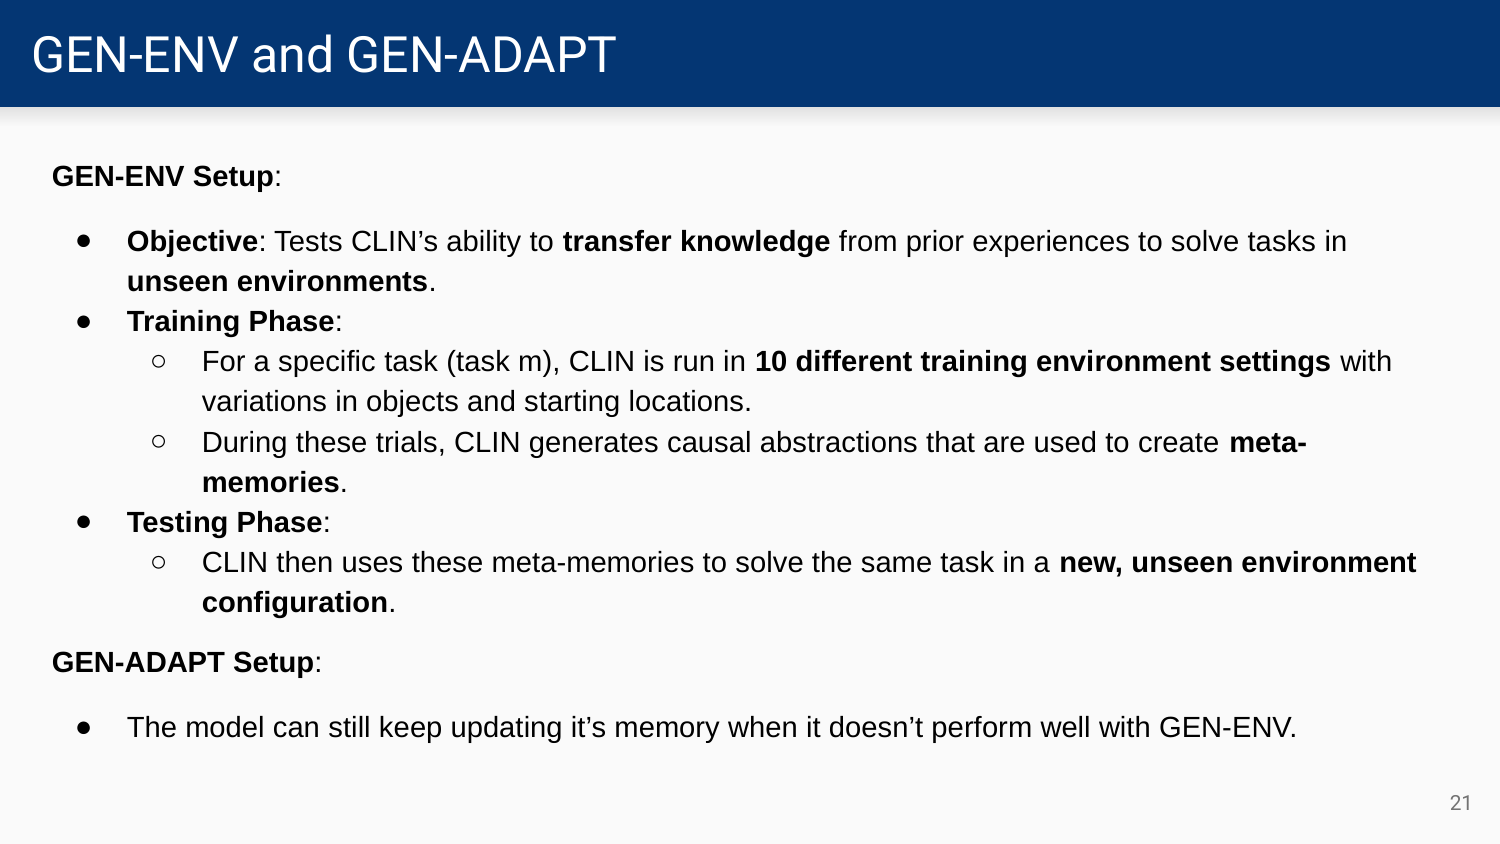

# GEN-ENV and GEN-ADAPT
GEN-ENV Setup:
Objective: Tests CLIN’s ability to transfer knowledge from prior experiences to solve tasks in unseen environments.
Training Phase:
For a specific task (task m), CLIN is run in 10 different training environment settings with variations in objects and starting locations.
During these trials, CLIN generates causal abstractions that are used to create meta-memories.
Testing Phase:
CLIN then uses these meta-memories to solve the same task in a new, unseen environment configuration.
GEN-ADAPT Setup:
The model can still keep updating it’s memory when it doesn’t perform well with GEN-ENV.
21